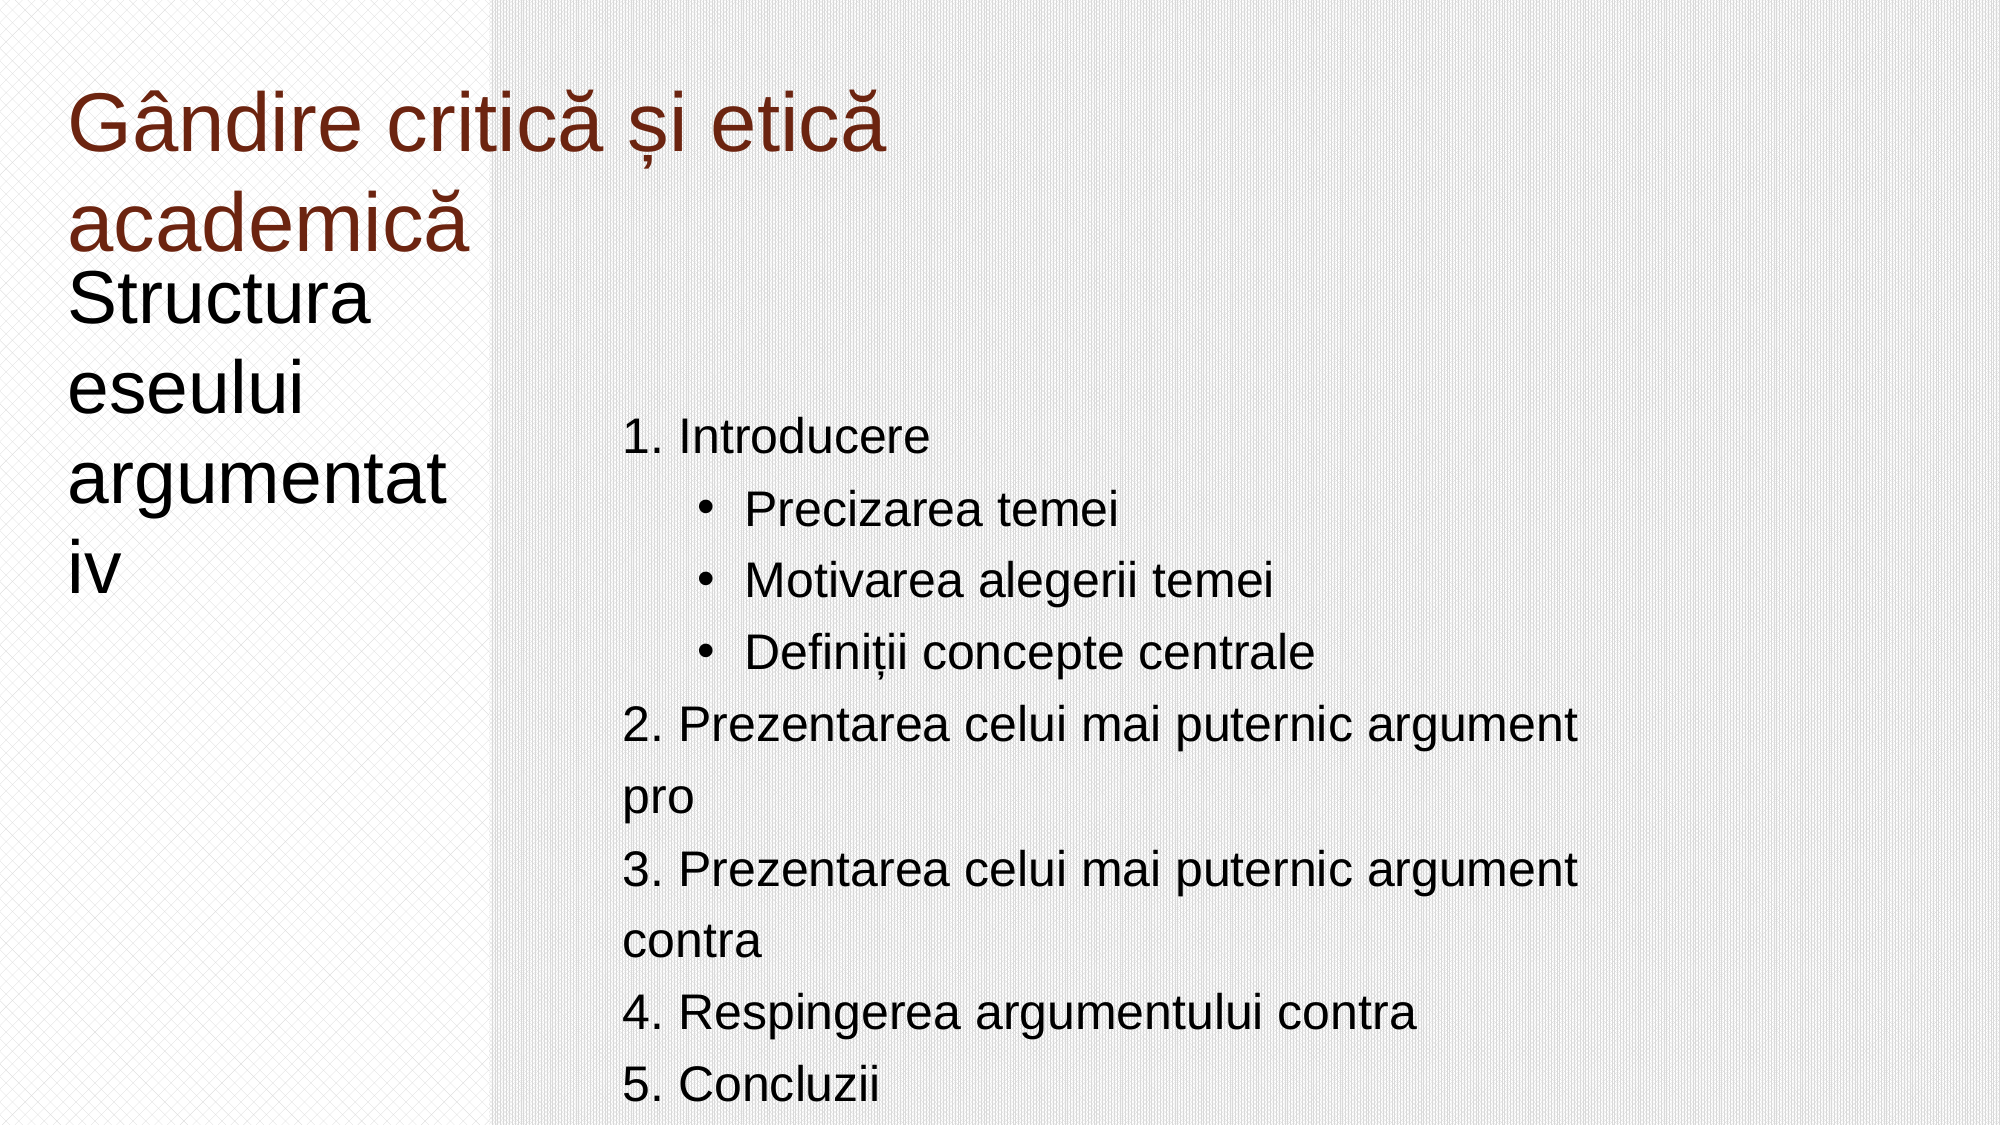

Gândire critică și etică academică
Evaluare
Structura eseului argumentativ
Structura dezbaterii
! Prezență minimă obligatorie la seminar: 8 prezențe
Punctaj seminar: 50%
Activitate seminar și curs: maximum 6 puncte
Intervenții relevante seminar: max. 6 puncte
Intervenții relevante curs: max. 3 puncte
Draft eseu: maximum 2 puncte
Eseu final: maximum 2 puncte
Punctaj examen final scris: 50%
Punctaj minim la seminar pentru a intra în examen: 5 puncte
Dacă studentul obține peste 7 puncte la seminar, poate să nu mai dea examenul și să rămână cu nota din seminar.
1. Introducere
Precizarea temei
Motivarea alegerii temei
Definiții concepte centrale
2. Prezentarea celui mai puternic argument pro
3. Prezentarea celui mai puternic argument contra
4. Respingerea argumentului contra
5. Concluzii
6. Bibliografie
6 persoane (3 pro, 3 contra)
Prima persoană definește termenii
Pro – contra – pro – contra – pro – contra
Ultima persoană din fiecare echipă reia argumentele și trage concluziile
Întrebări din sală